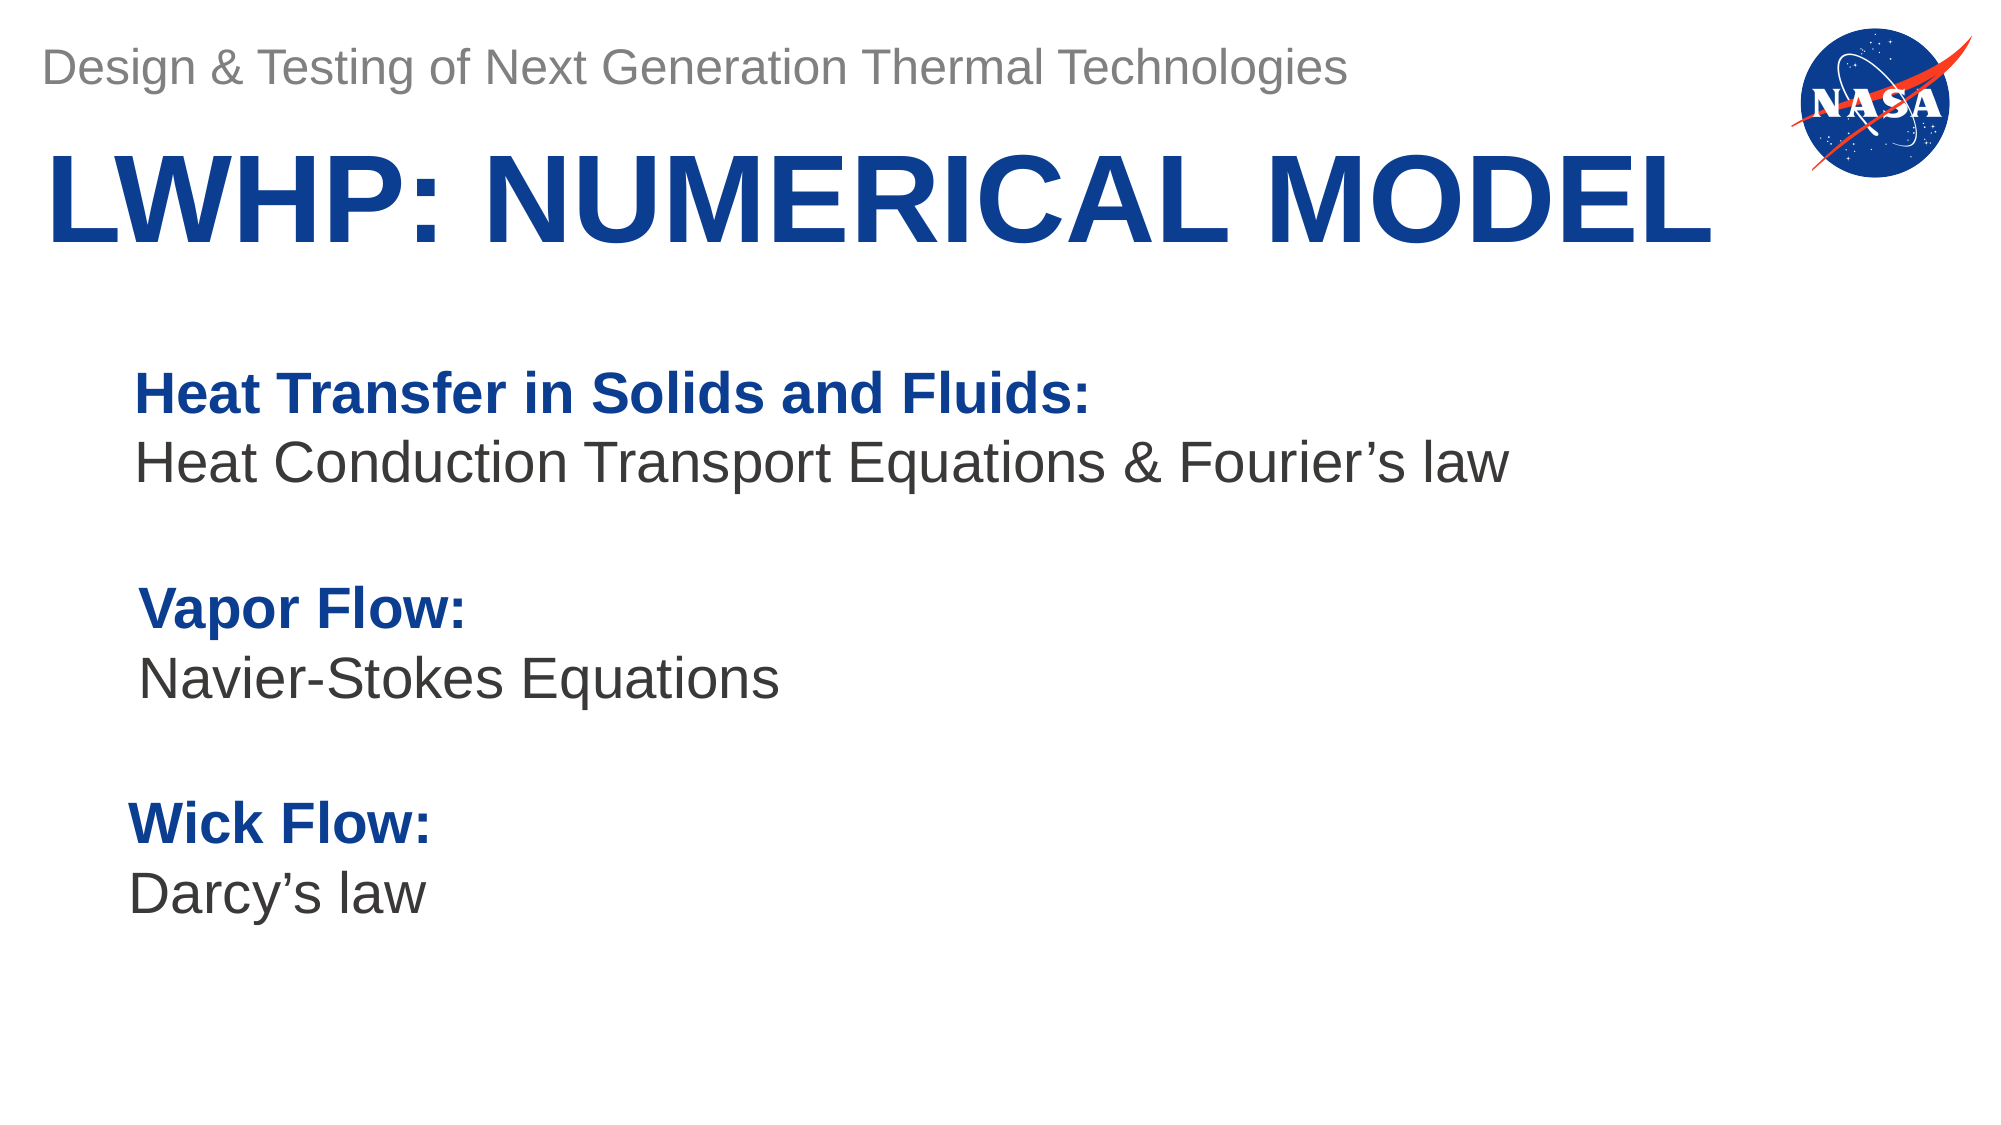

# LWHP: NUMERICAL MODEL
Heat Transfer in Solids and Fluids:
Heat Conduction Transport Equations & Fourier’s law
Vapor Flow:
Navier-Stokes Equations
Wick Flow:
Darcy’s law